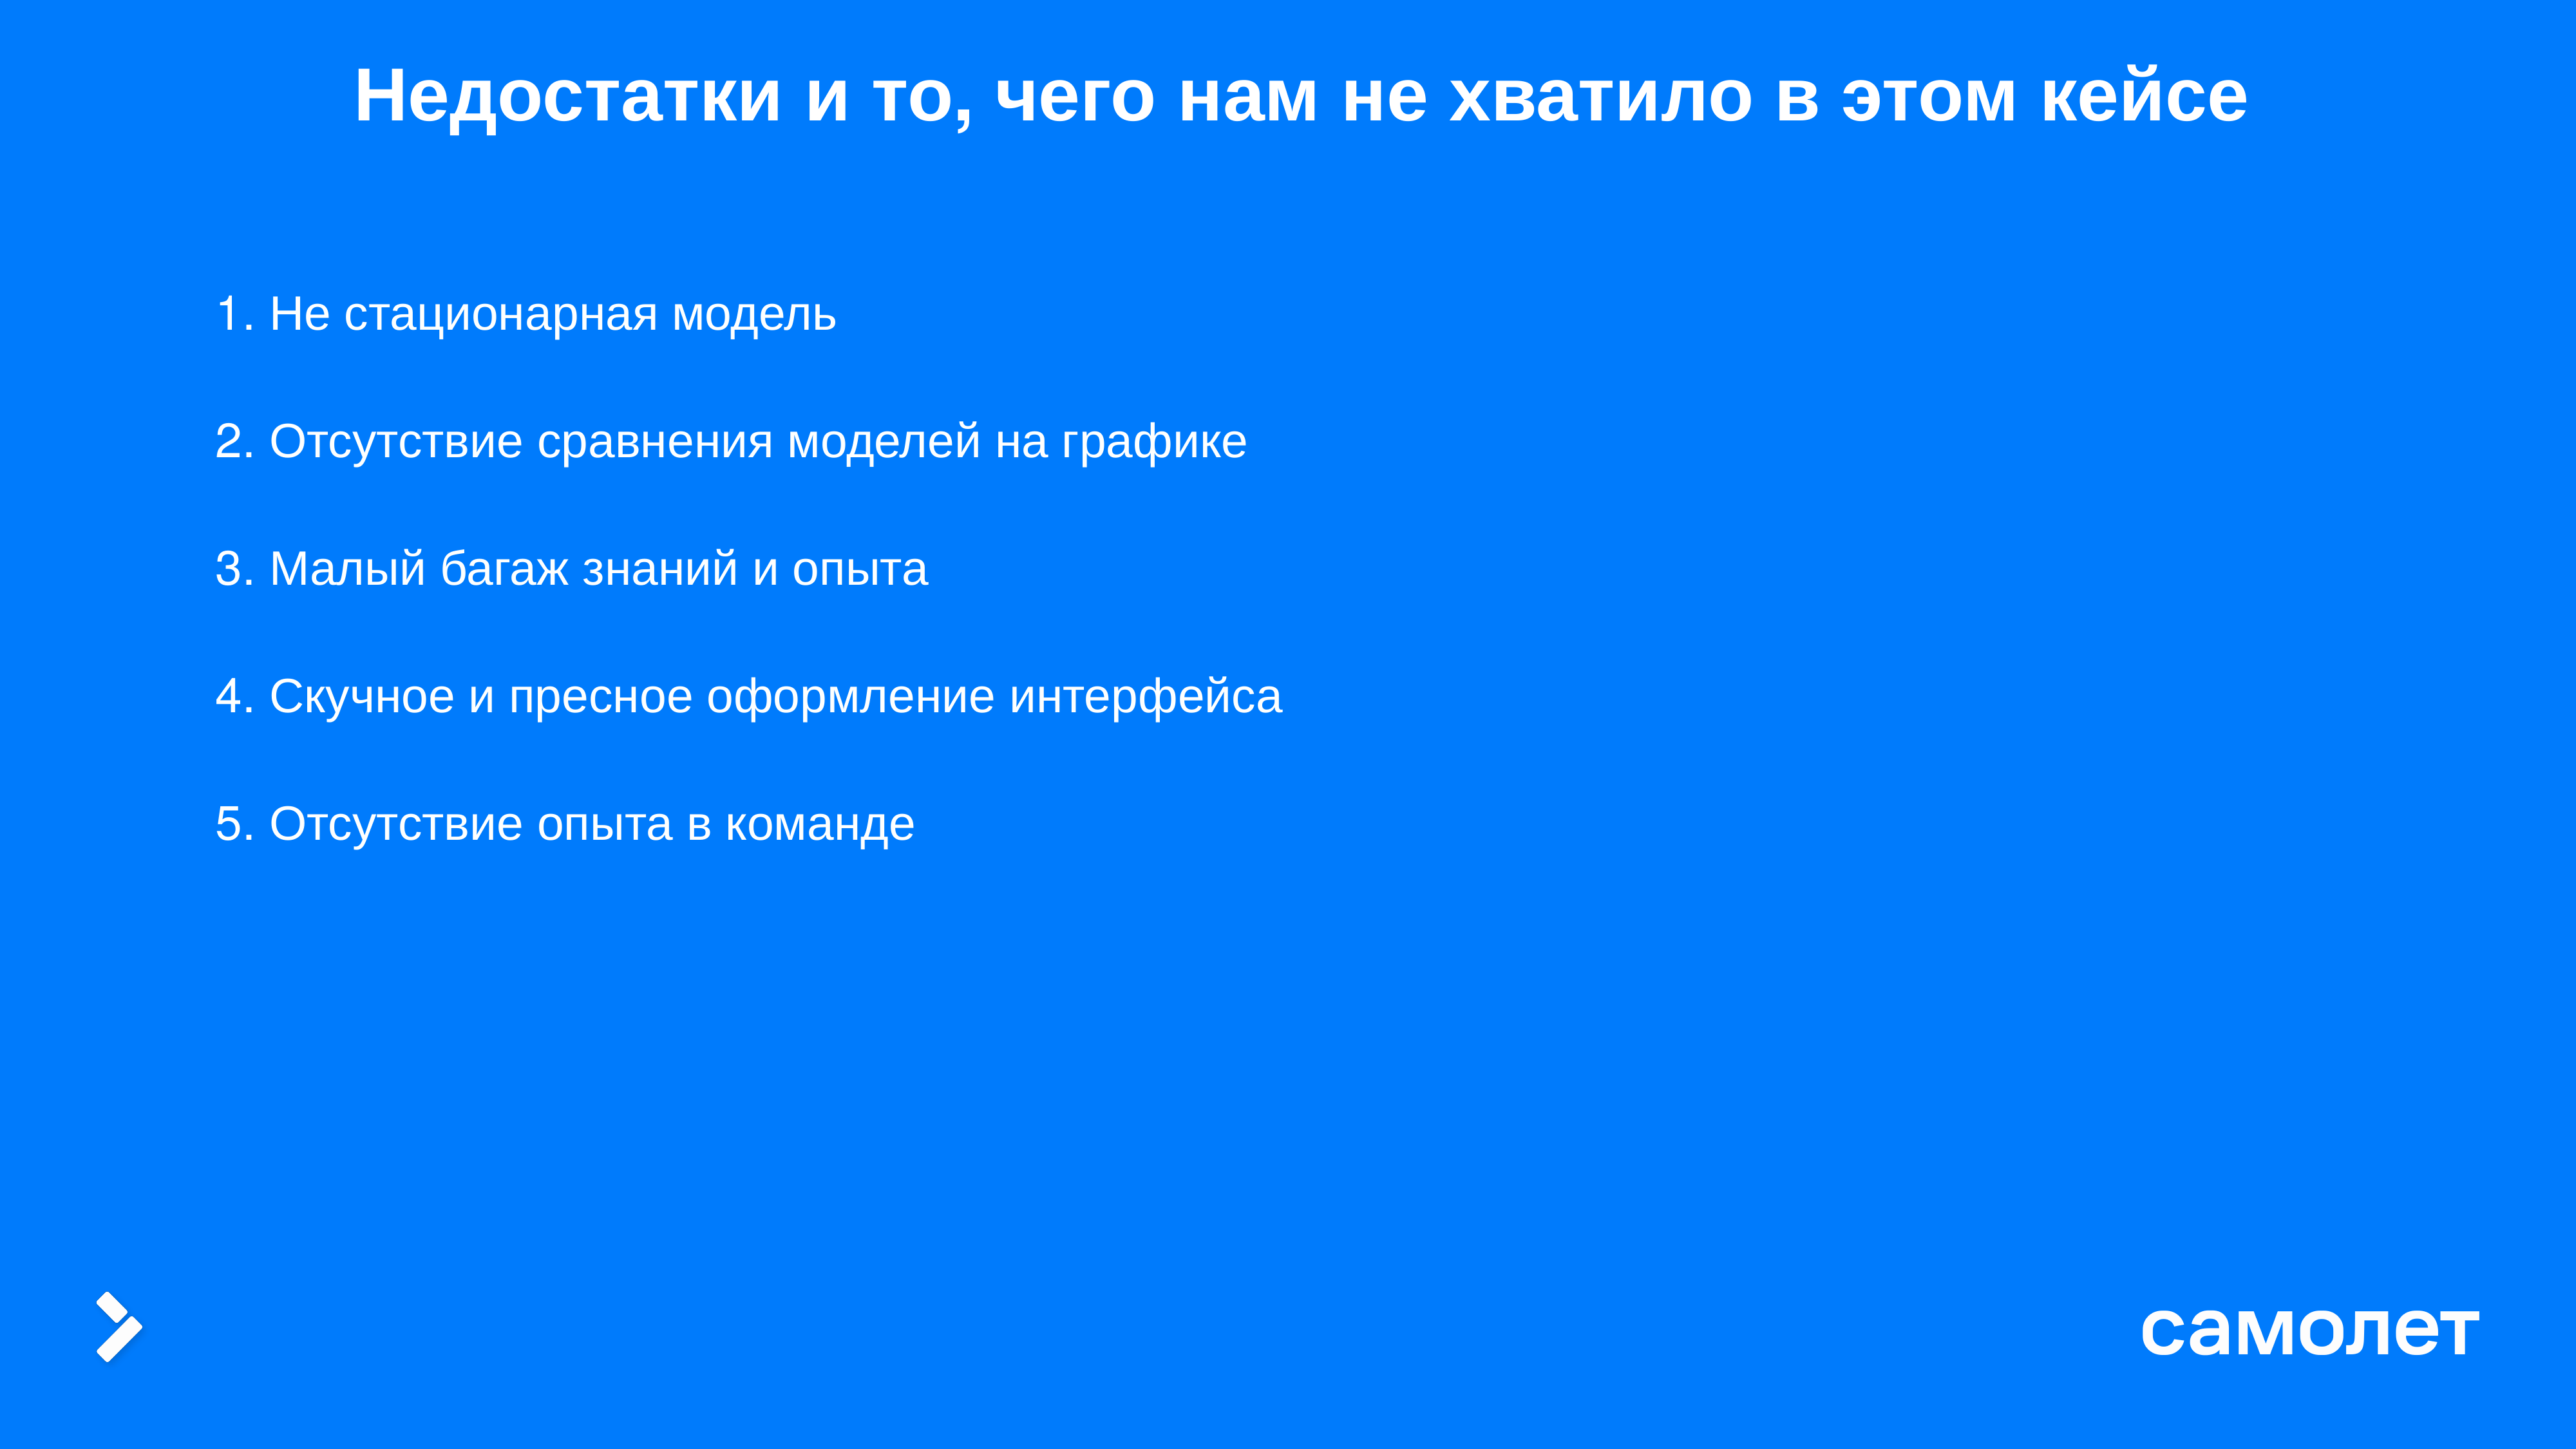

# Недостатки и то, чего нам не хватило в этом кейсе
1. Не стационарная модель
2. Отсутствие сравнения моделей на графике
3. Малый багаж знаний и опыта
4. Скучное и пресное оформление интерфейса
5. Отсутствие опыта в команде